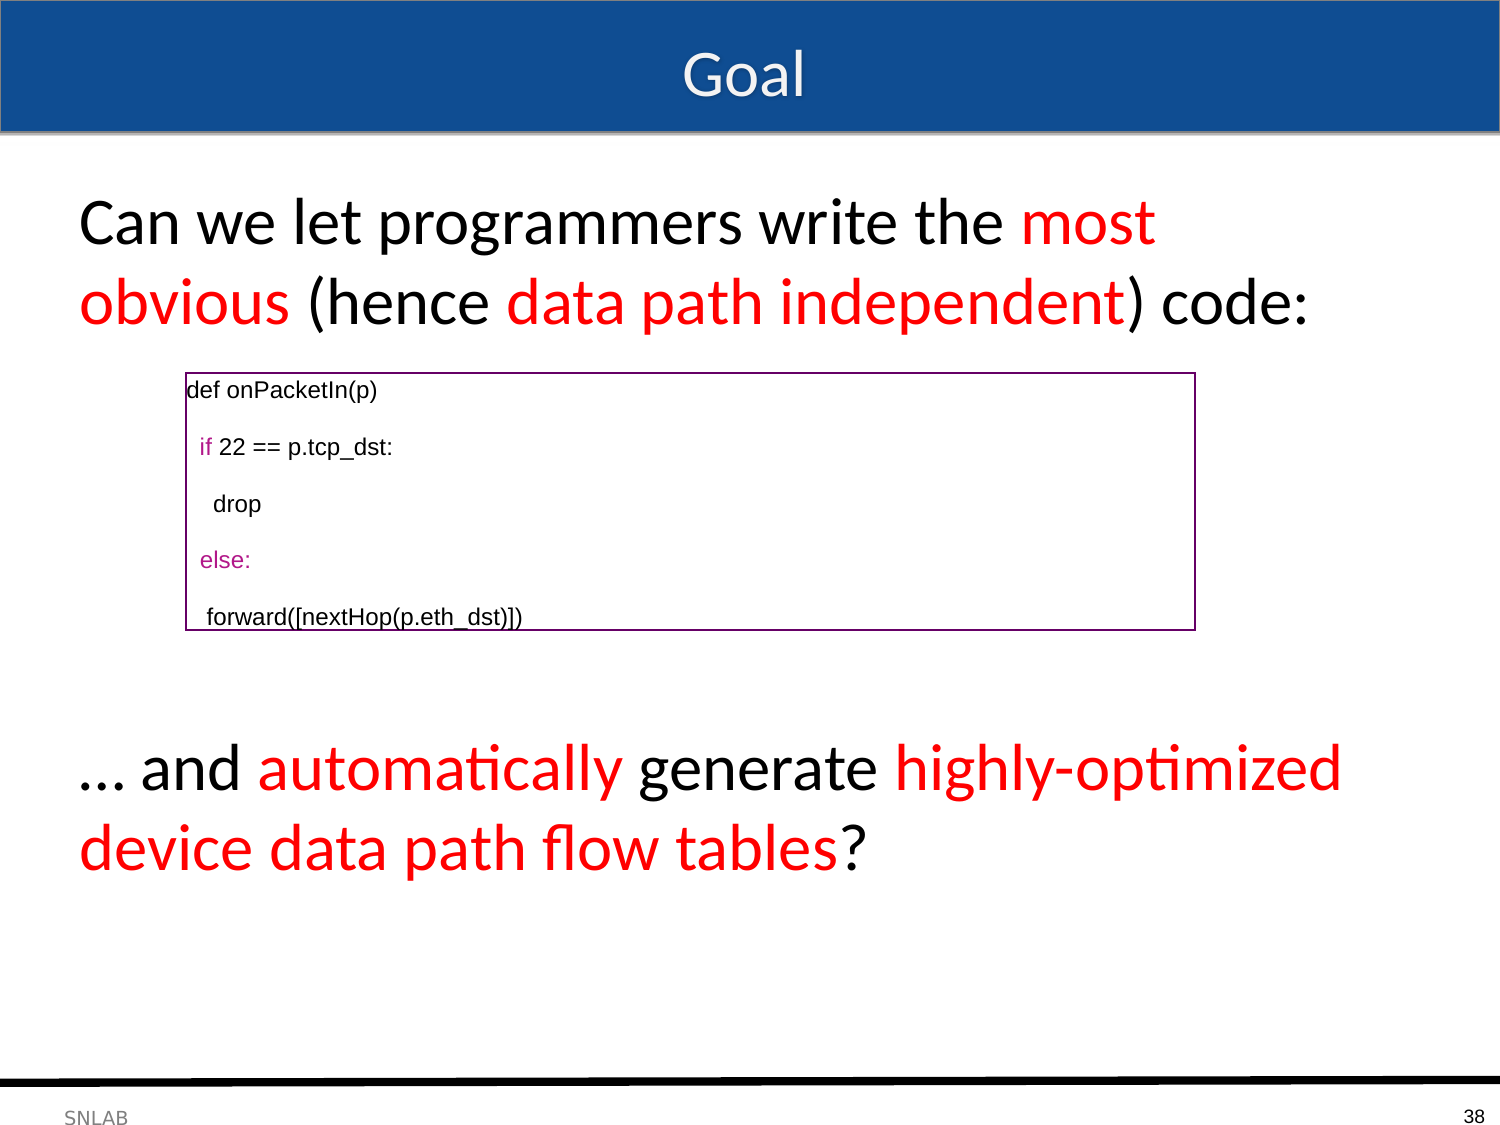

# Goal
Can we let programmers write the most obvious (hence data path independent) code:

… and automatically generate highly-optimized device data path flow tables?

def onPacketIn(p)
  if 22 == p.tcp_dst:
    drop
  else:
   forward([nextHop(p.eth_dst)])
38